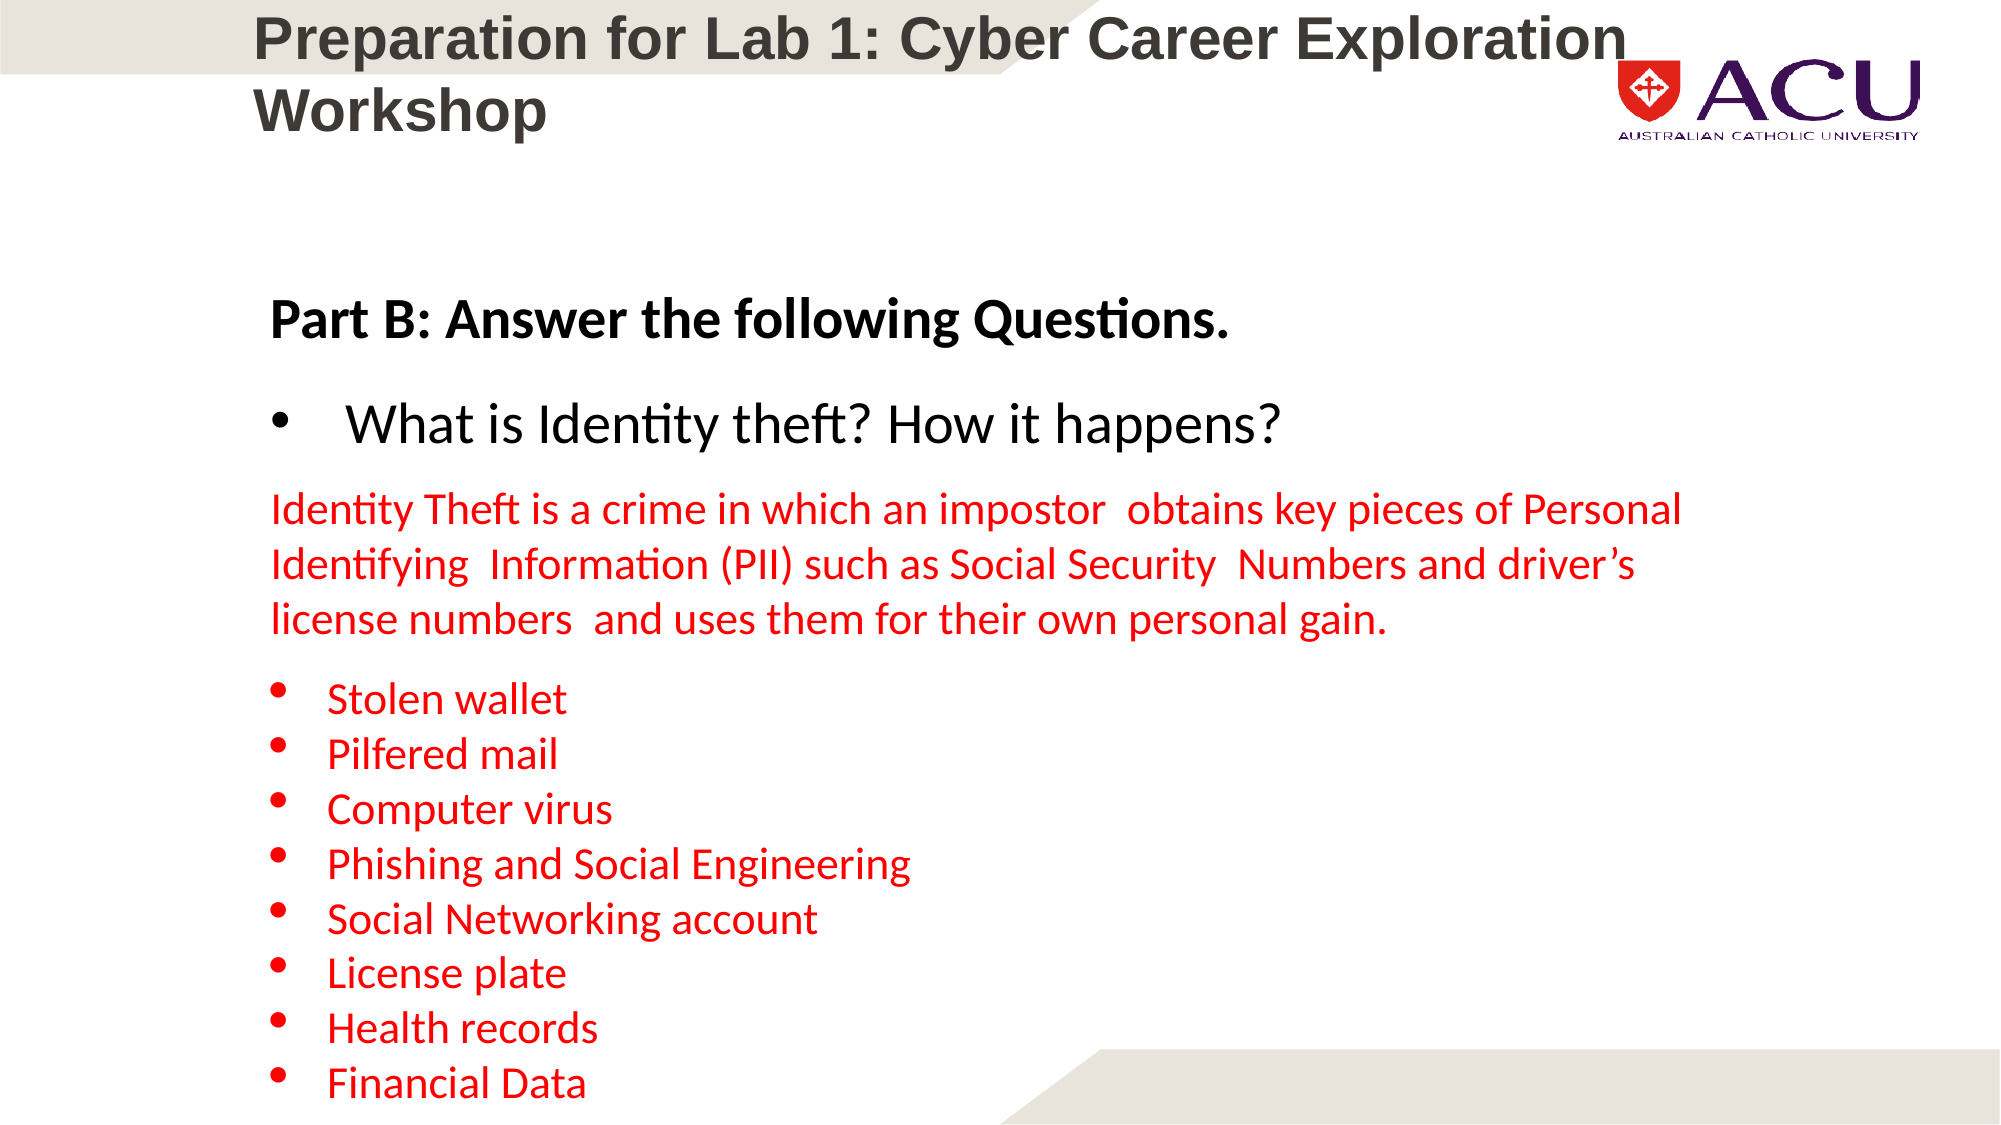

# Preparation for Lab 1: Cyber Career Exploration Workshop
Part B: Answer the following Questions.
What is Identity theft? How it happens?
Identity Theft is a crime in which an impostor  obtains key pieces of Personal Identifying  Information (PII) such as Social Security  Numbers and driver’s license numbers  and uses them for their own personal gain.
Stolen wallet
Pilfered mail
Computer virus
Phishing and Social Engineering
Social Networking account
License plate
Health records
Financial Data